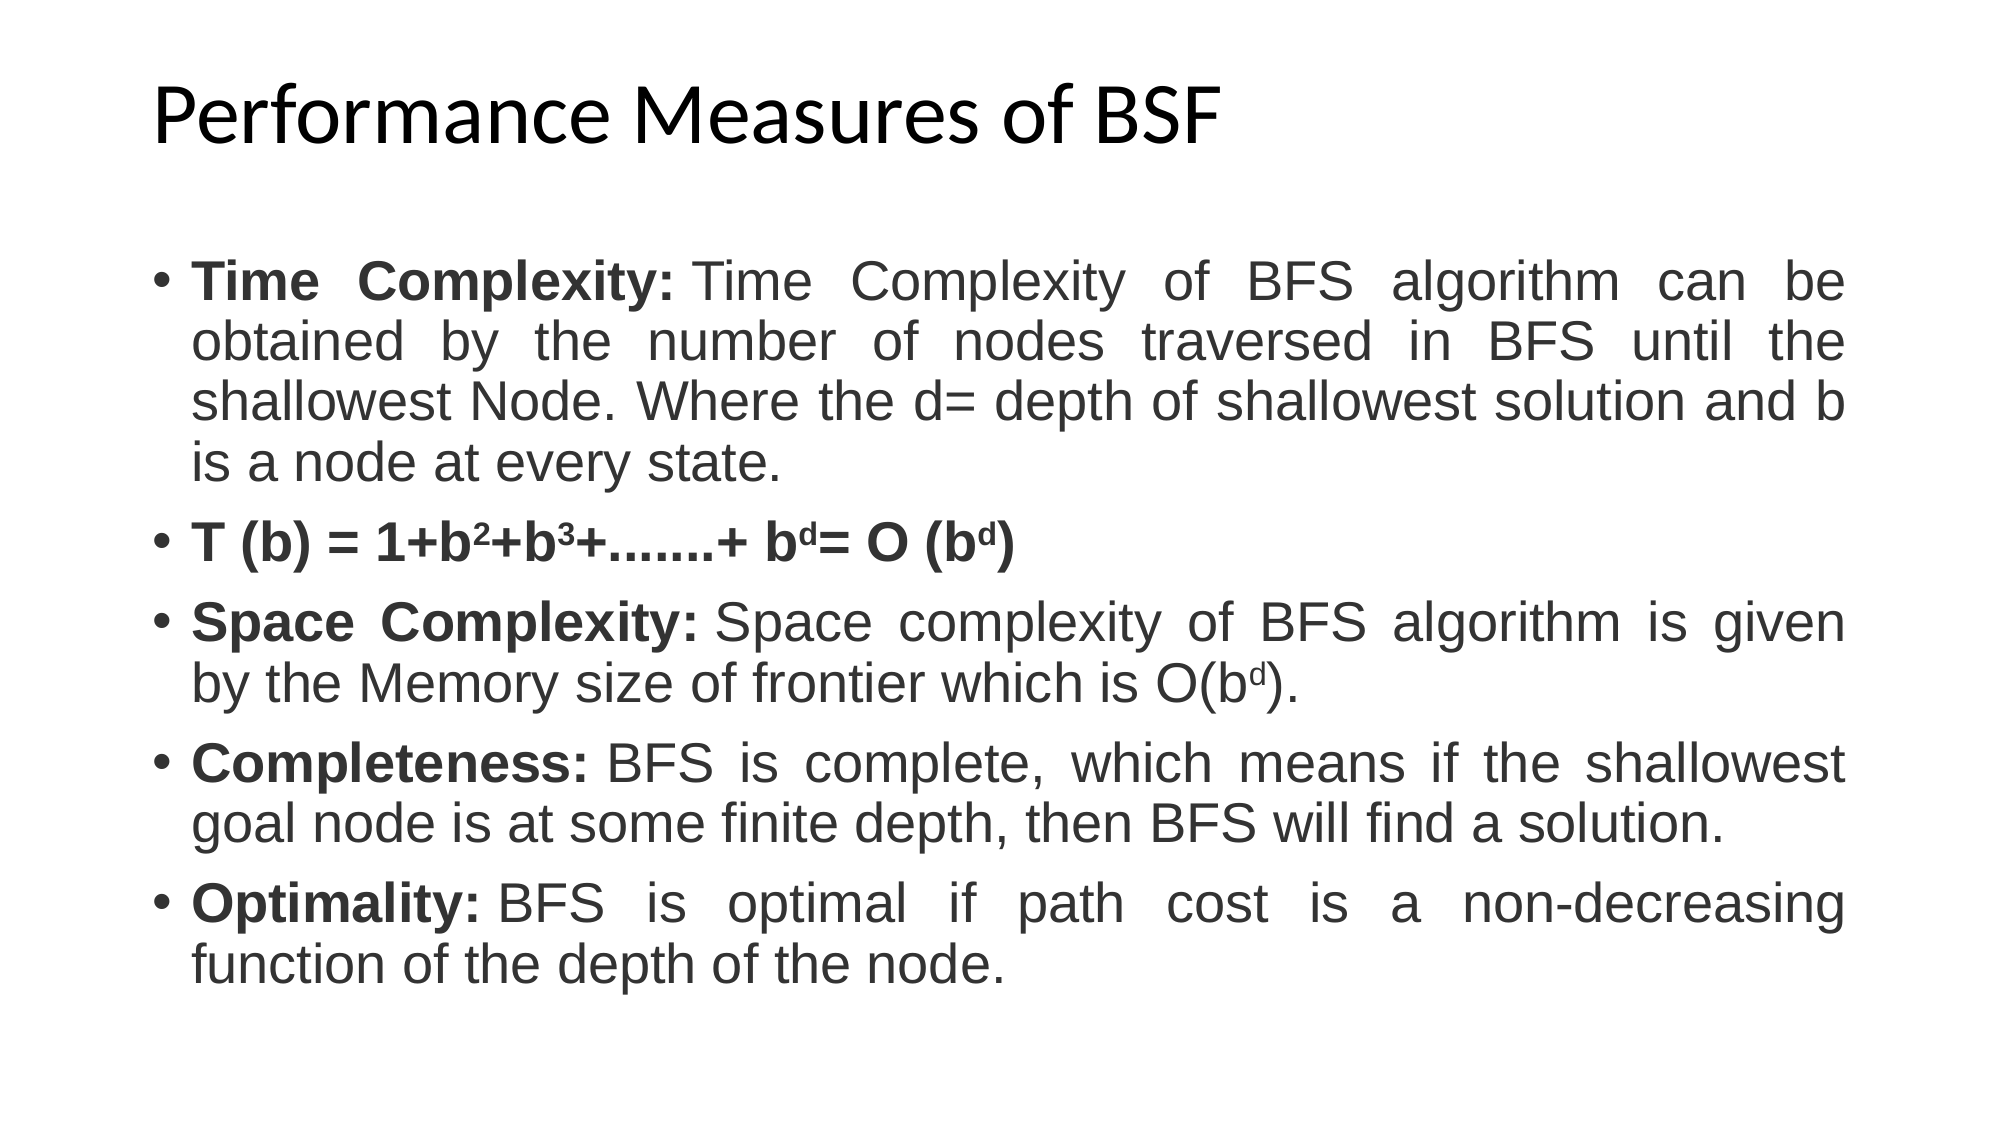

# Performance Measures of BSF
Time Complexity: Time Complexity of BFS algorithm can be obtained by the number of nodes traversed in BFS until the shallowest Node. Where the d= depth of shallowest solution and b is a node at every state.
T (b) = 1+b2+b3+.......+ bd= O (bd)
Space Complexity: Space complexity of BFS algorithm is given by the Memory size of frontier which is O(bd).
Completeness: BFS is complete, which means if the shallowest goal node is at some finite depth, then BFS will find a solution.
Optimality: BFS is optimal if path cost is a non-decreasing function of the depth of the node.